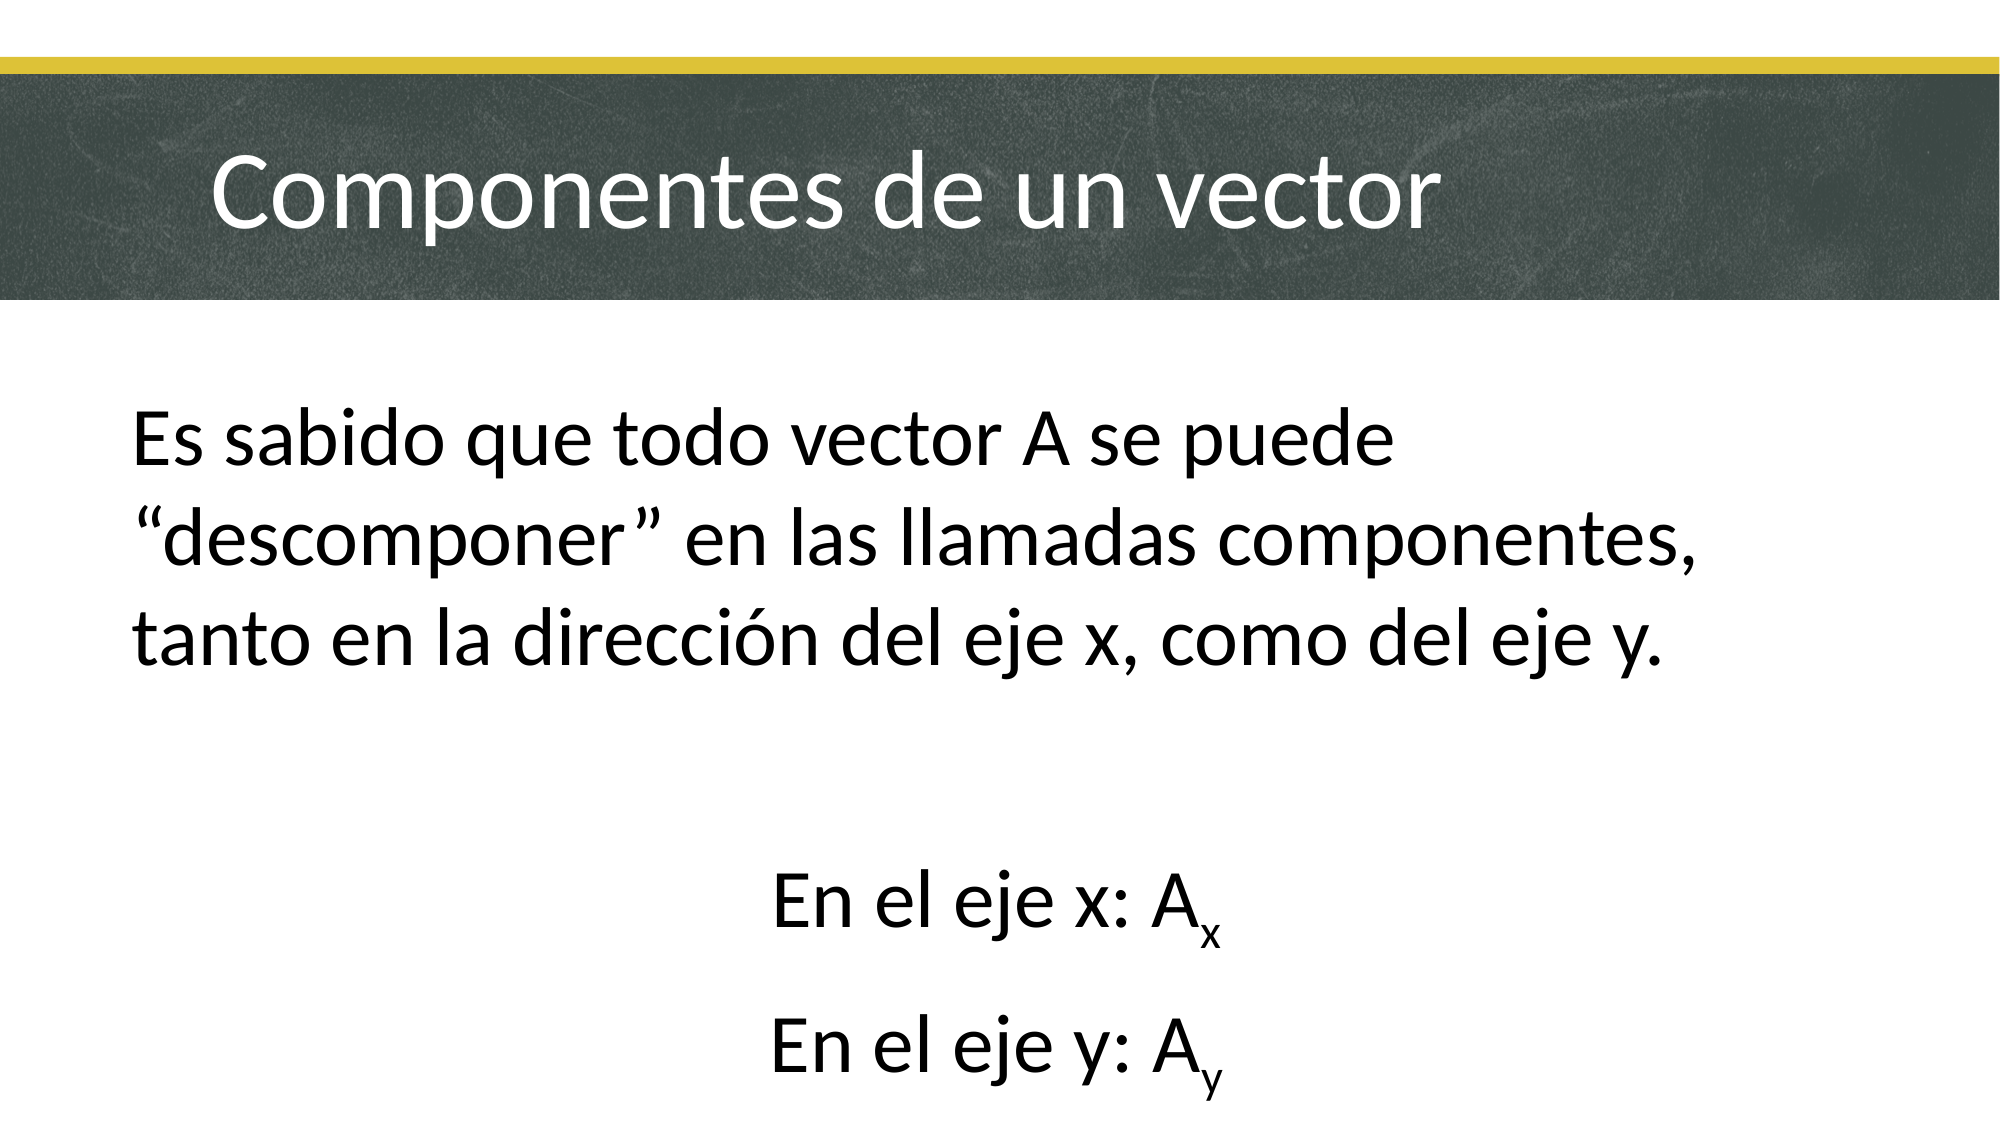

Componentes de un vector
Es sabido que todo vector A se puede “descomponer” en las llamadas componentes, tanto en la dirección del eje x, como del eje y.

En el eje x: Ax
En el eje y: Ay